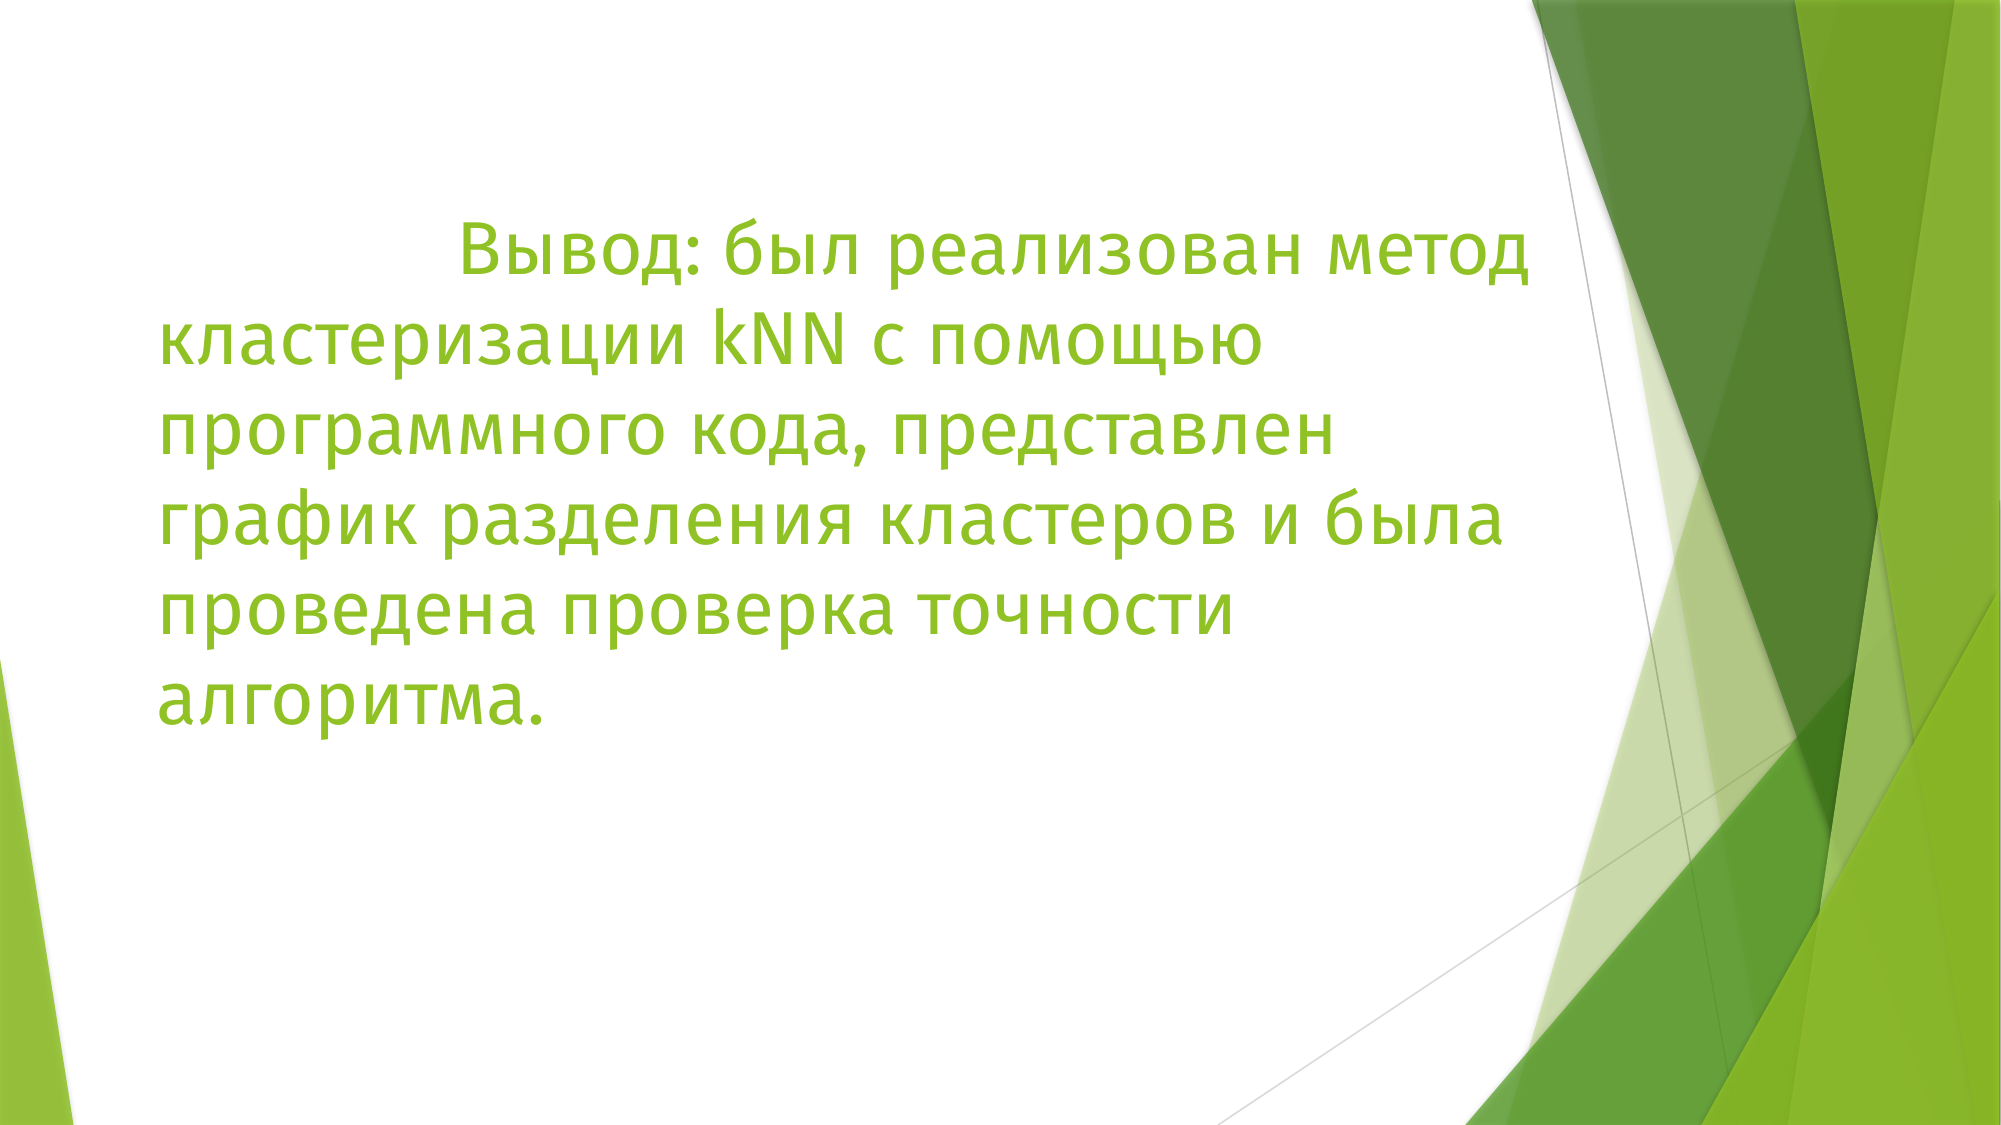

# Вывод: был реализован метод кластеризации kNN с помощью программного кода, представлен график разделения кластеров и была проведена проверка точности алгоритма.